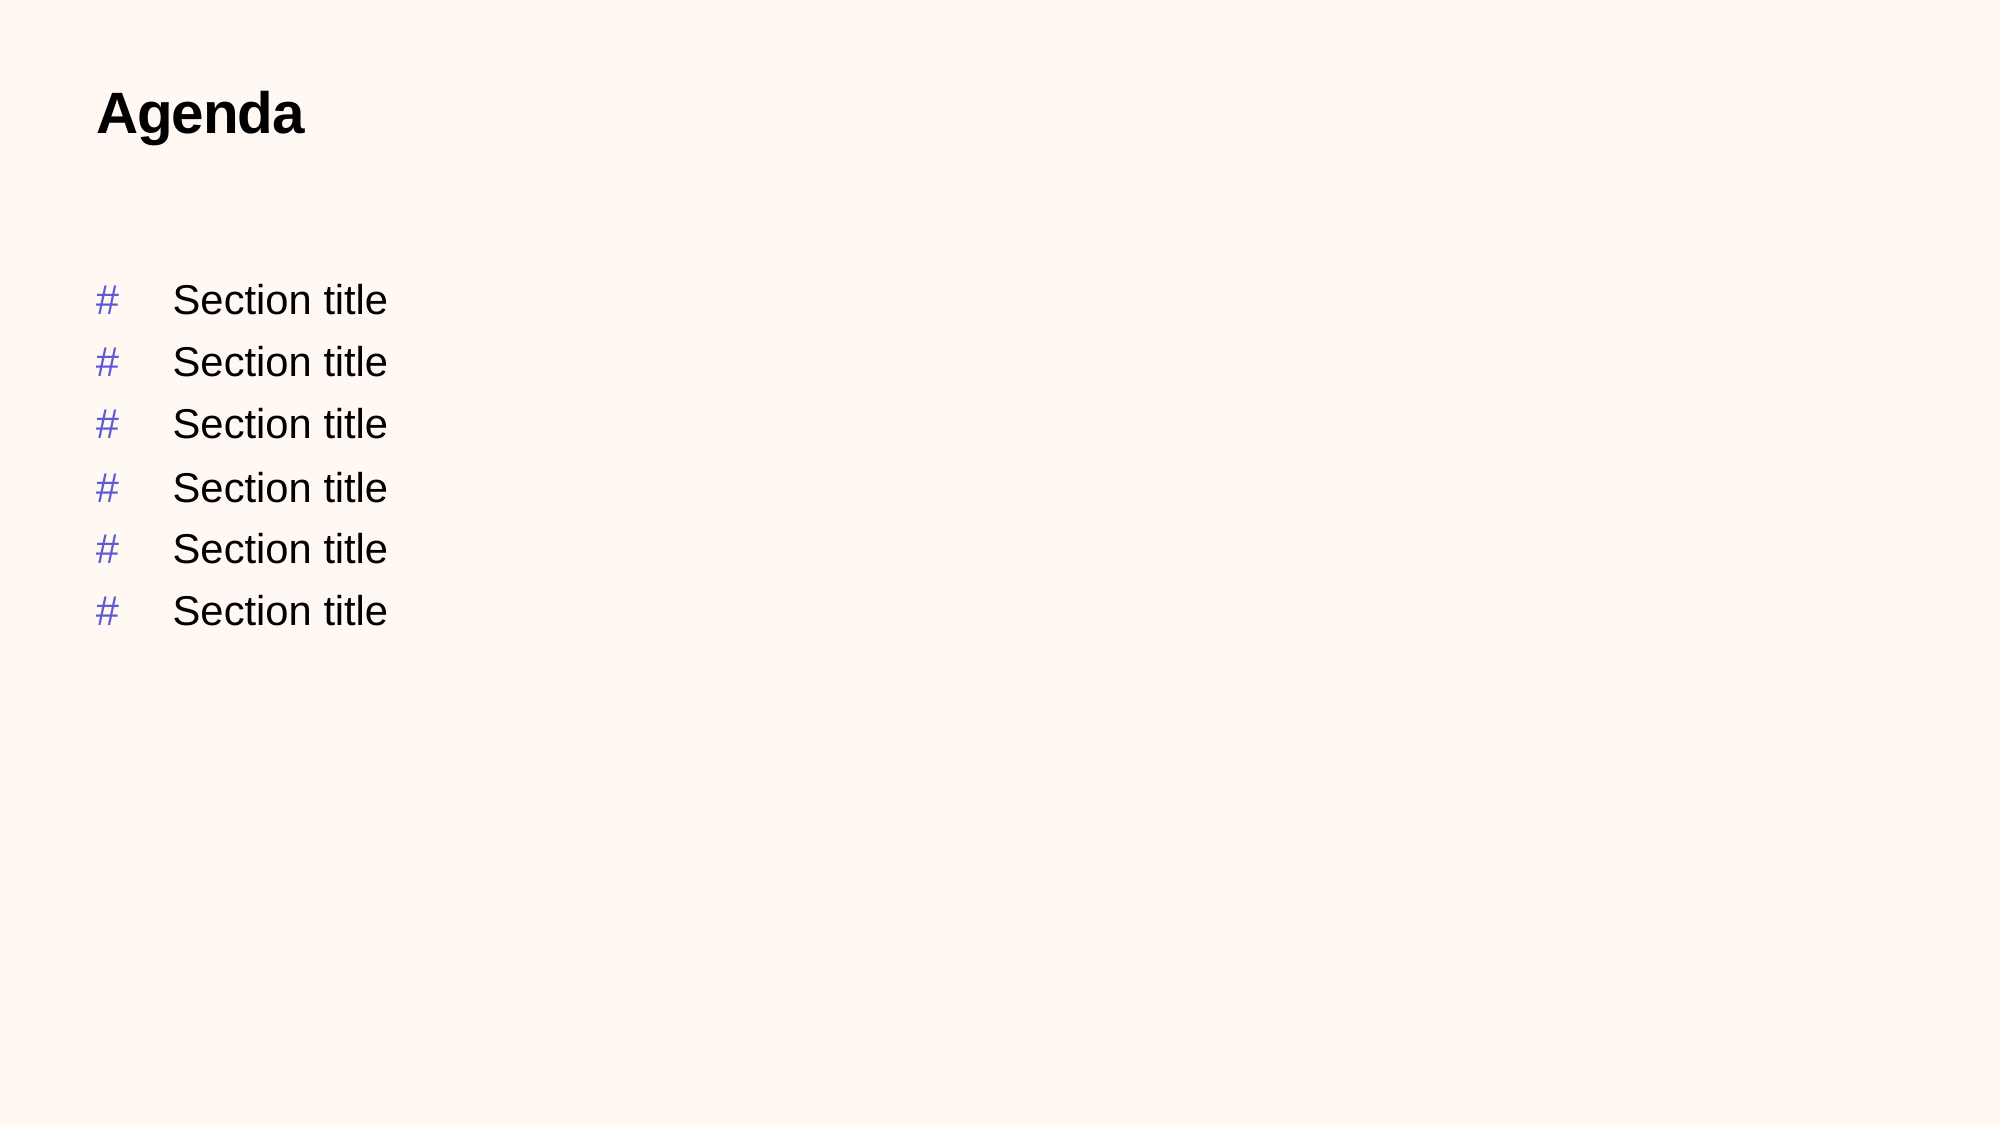

# Agenda
#
Section title
#
Section title

#
Section title

#
Section title

#
Section title

#
Section title